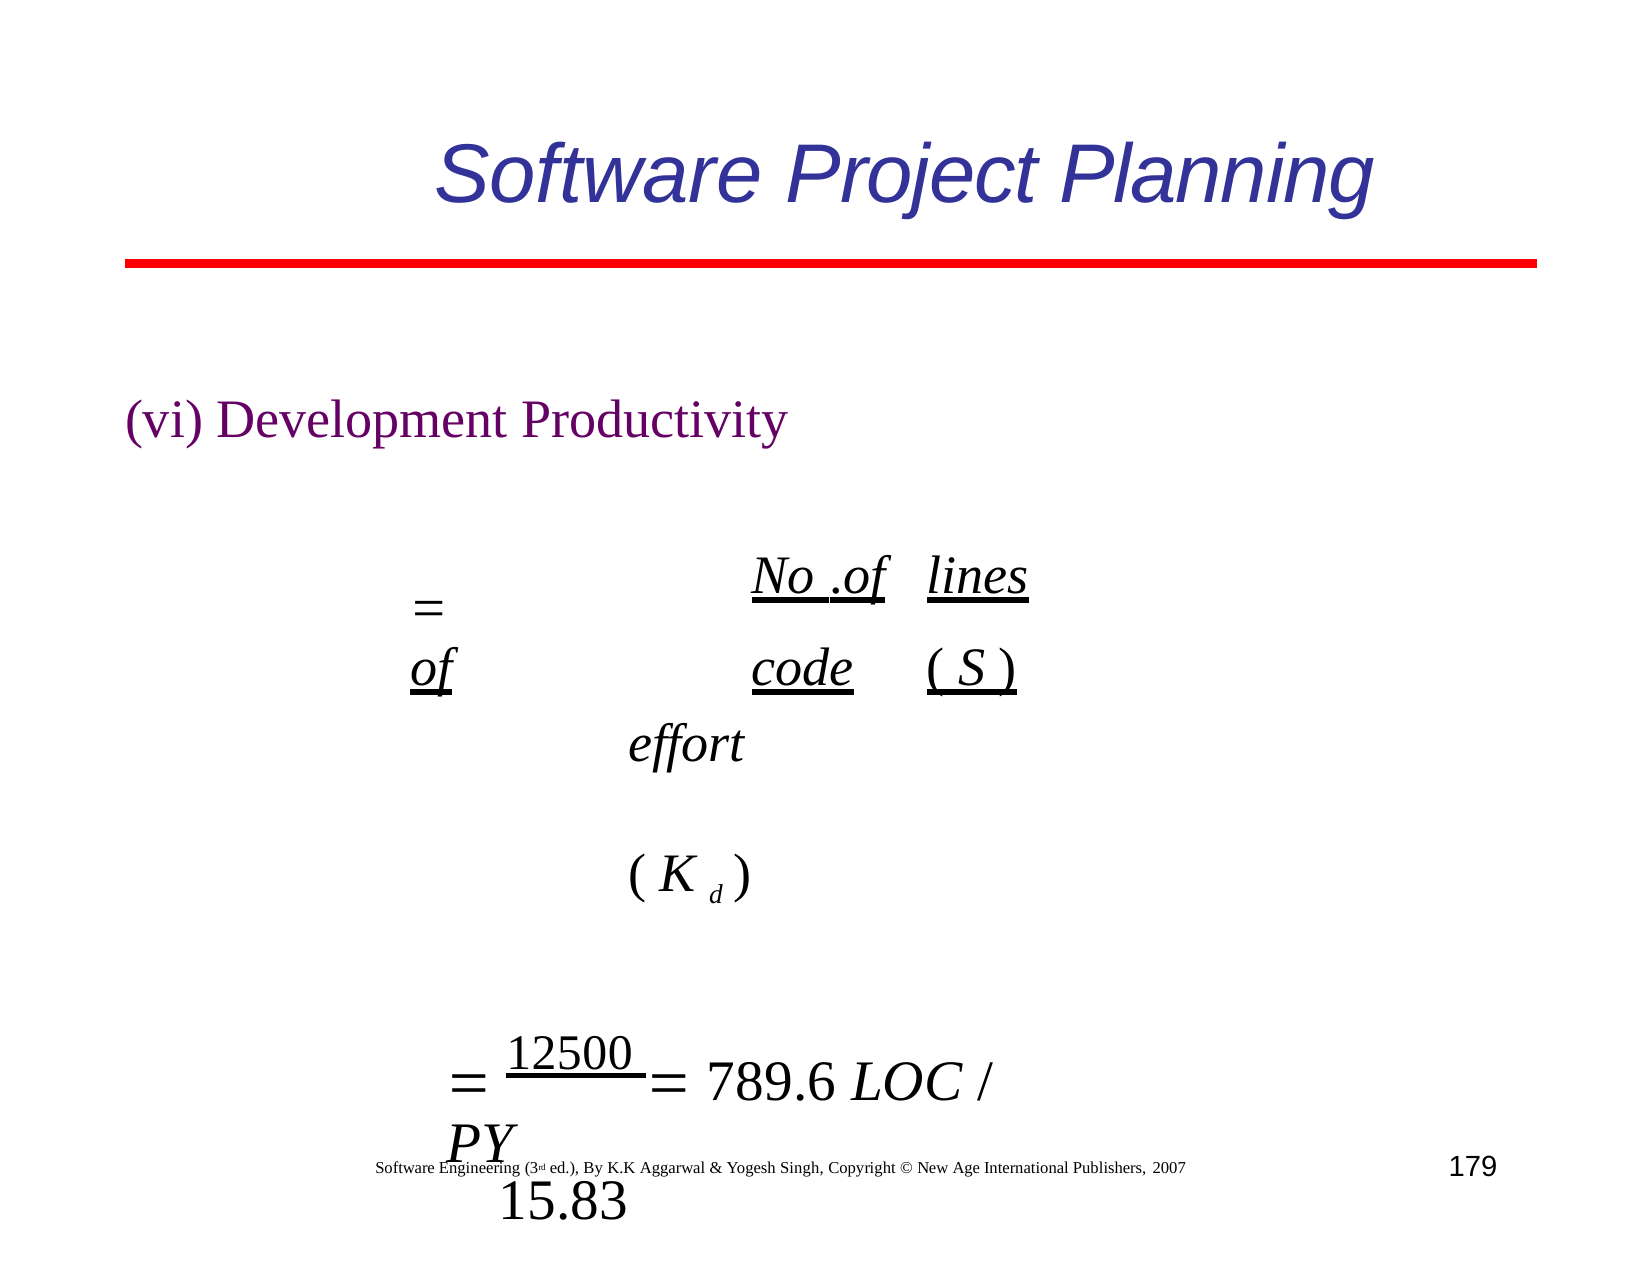

# Software Project Planning

(vi) Development Productivity

=	No .of	lines	of	code	( S )
effort	( K d )

= 12500 = 789.6 LOC / PY
15.83
179
Software Engineering (3rd  ed.), By K.K Aggarwal & Yogesh Singh, Copyright © New Age International Publishers, 2007